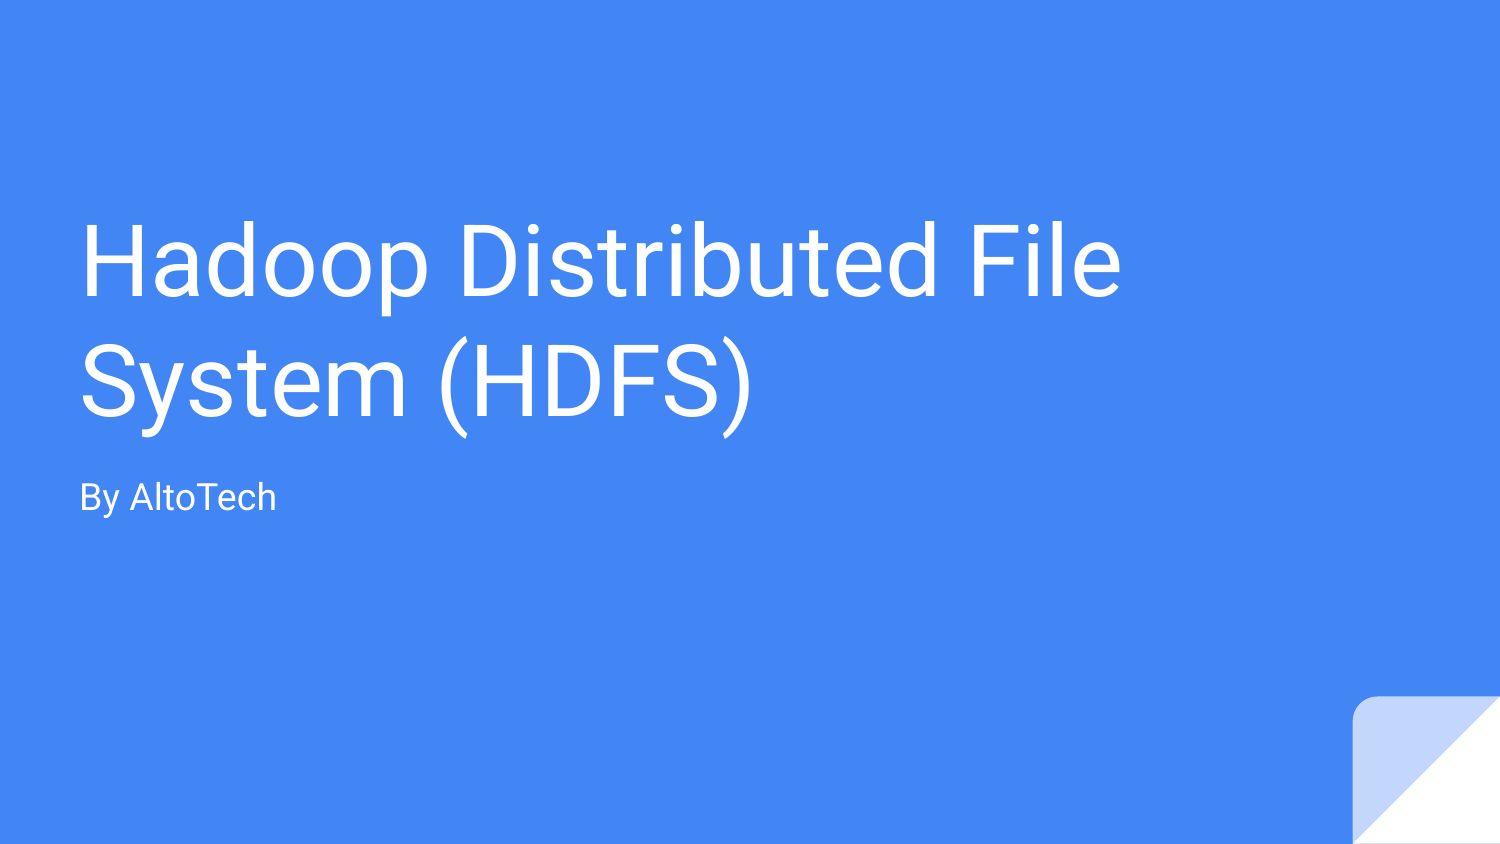

# Hadoop Distributed File System (HDFS)
By AltoTech